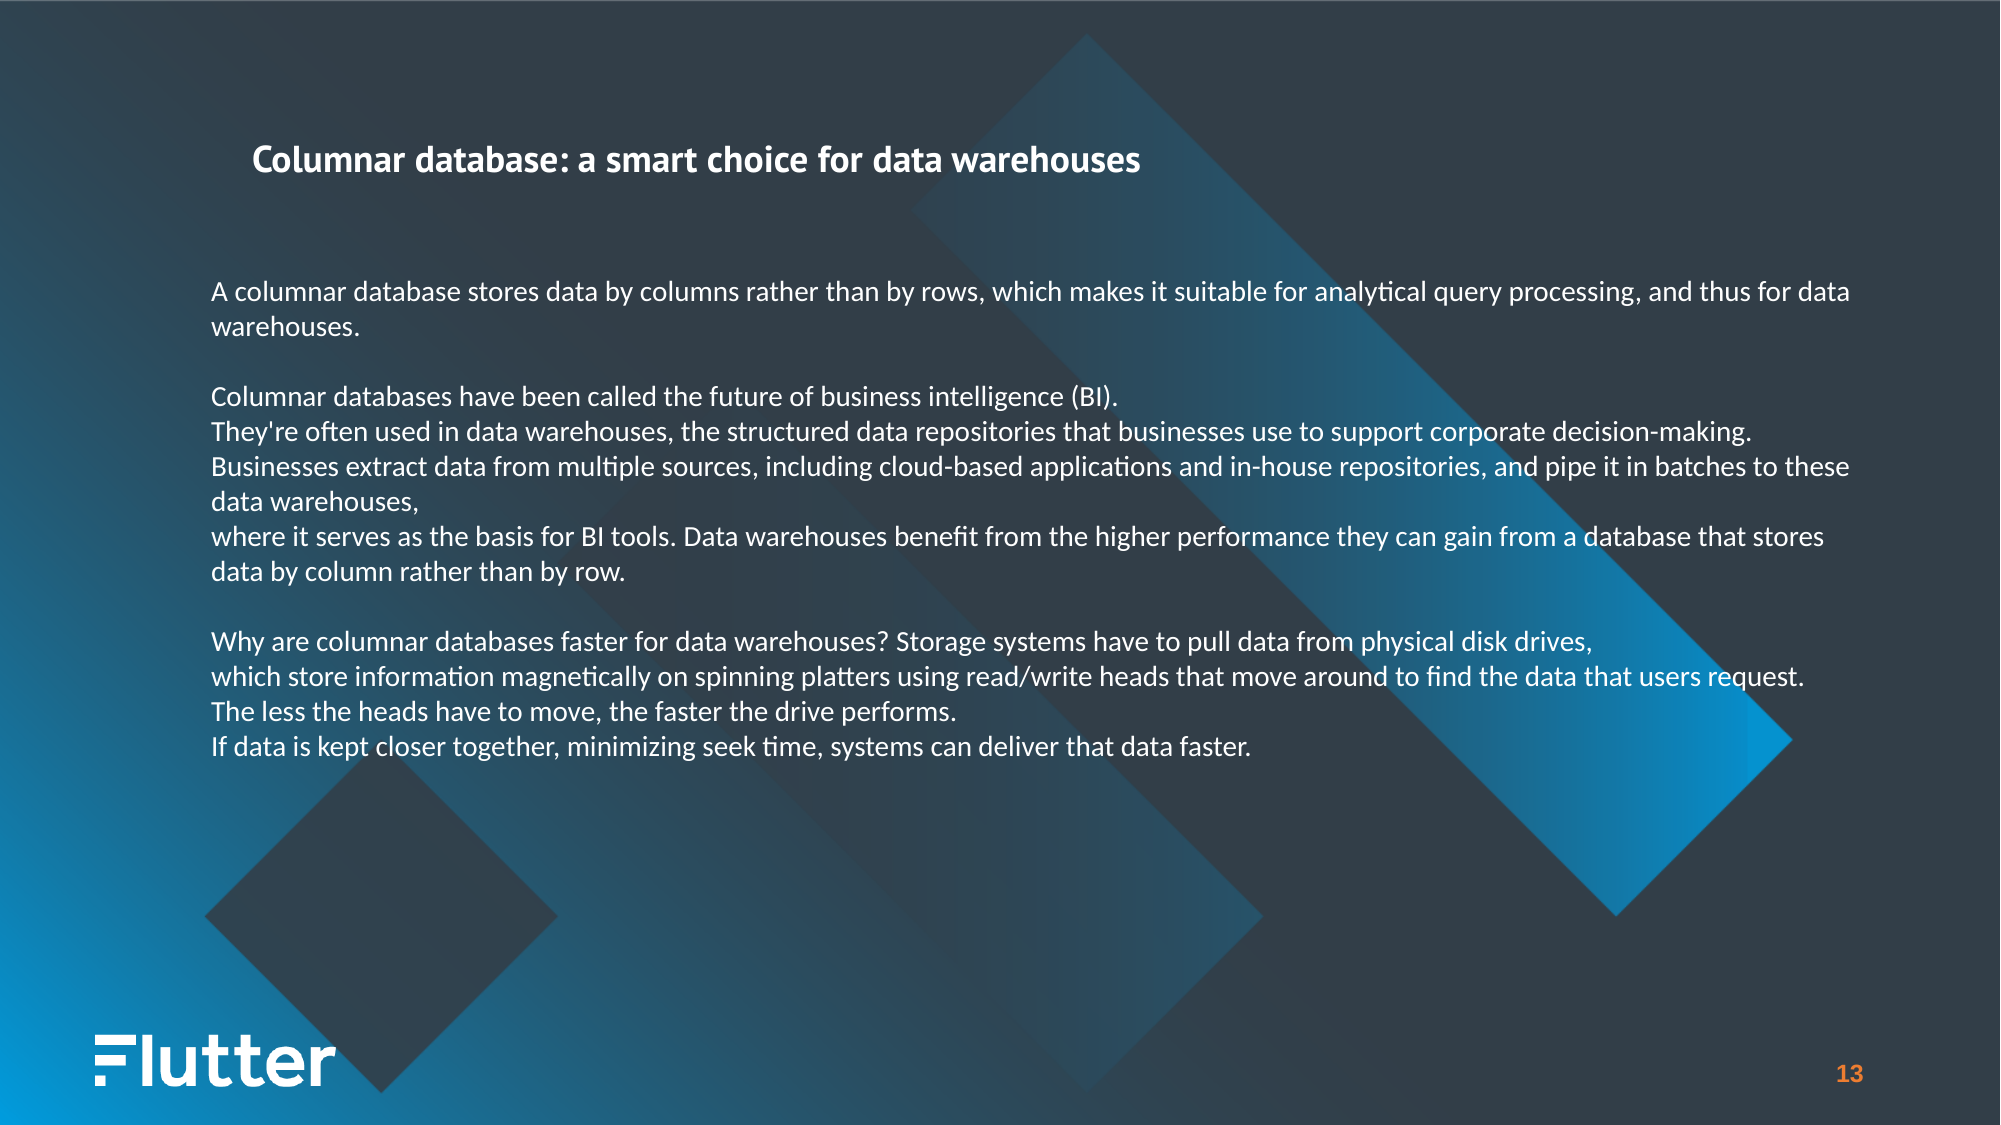

Columnar database: a smart choice for data warehouses

A columnar database stores data by columns rather than by rows, which makes it suitable for analytical query processing, and thus for data warehouses.

Columnar databases have been called the future of business intelligence (BI).
They're often used in data warehouses, the structured data repositories that businesses use to support corporate decision-making.
Businesses extract data from multiple sources, including cloud-based applications and in-house repositories, and pipe it in batches to these data warehouses,
where it serves as the basis for BI tools. Data warehouses benefit from the higher performance they can gain from a database that stores data by column rather than by row.

Why are columnar databases faster for data warehouses? Storage systems have to pull data from physical disk drives,
which store information magnetically on spinning platters using read/write heads that move around to find the data that users request.
The less the heads have to move, the faster the drive performs.
If data is kept closer together, minimizing seek time, systems can deliver that data faster.